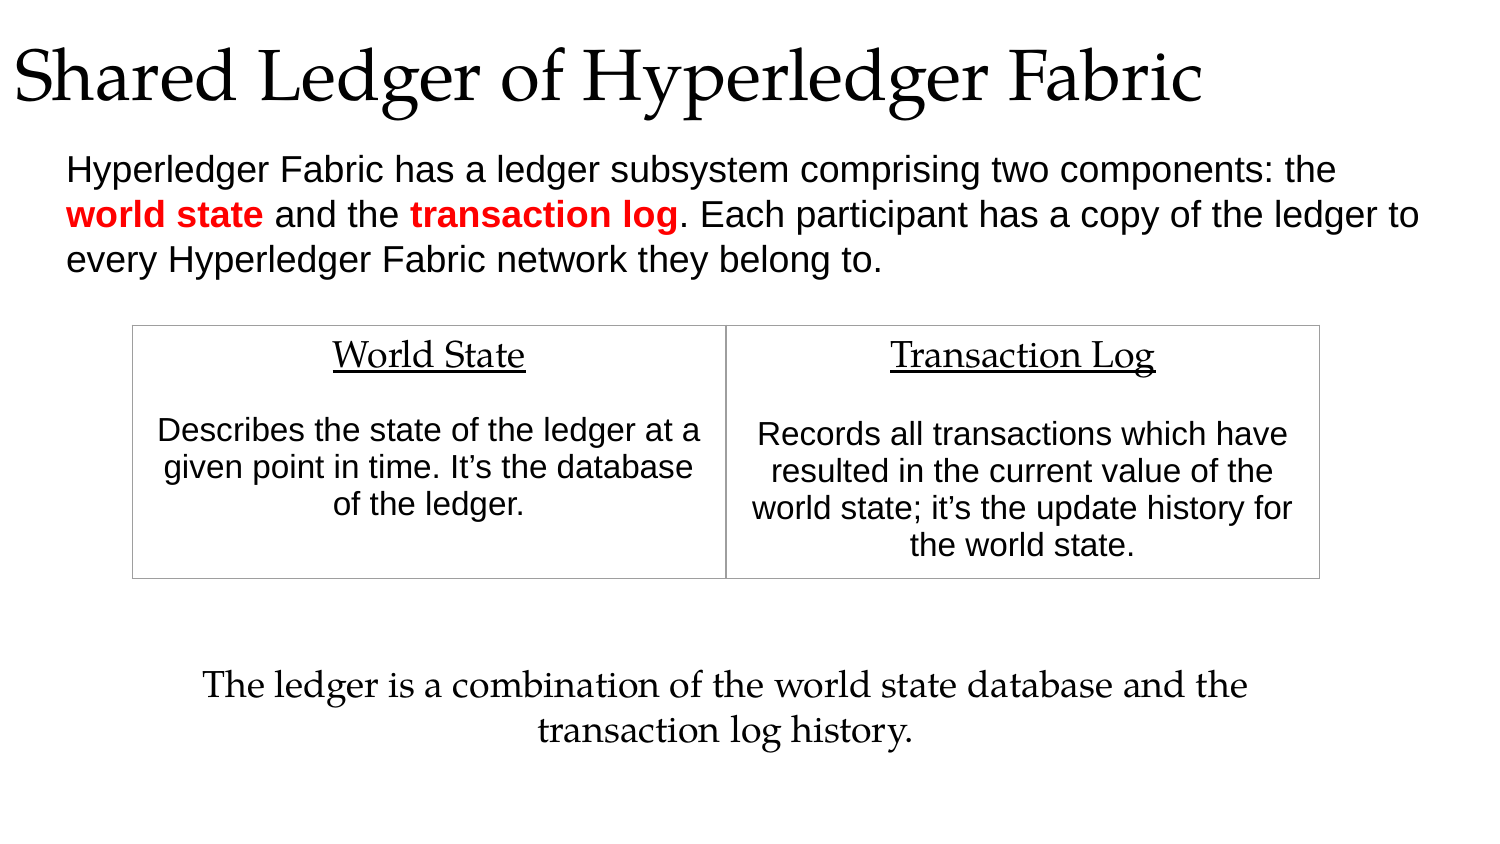

# Shared Ledger of Hyperledger Fabric
Hyperledger Fabric has a ledger subsystem comprising two components: the world state and the transaction log. Each participant has a copy of the ledger to every Hyperledger Fabric network they belong to.
| World State Describes the state of the ledger at a given point in time. It’s the database of the ledger. | Transaction Log Records all transactions which have resulted in the current value of the world state; it’s the update history for the world state. |
| --- | --- |
The ledger is a combination of the world state database and the transaction log history.